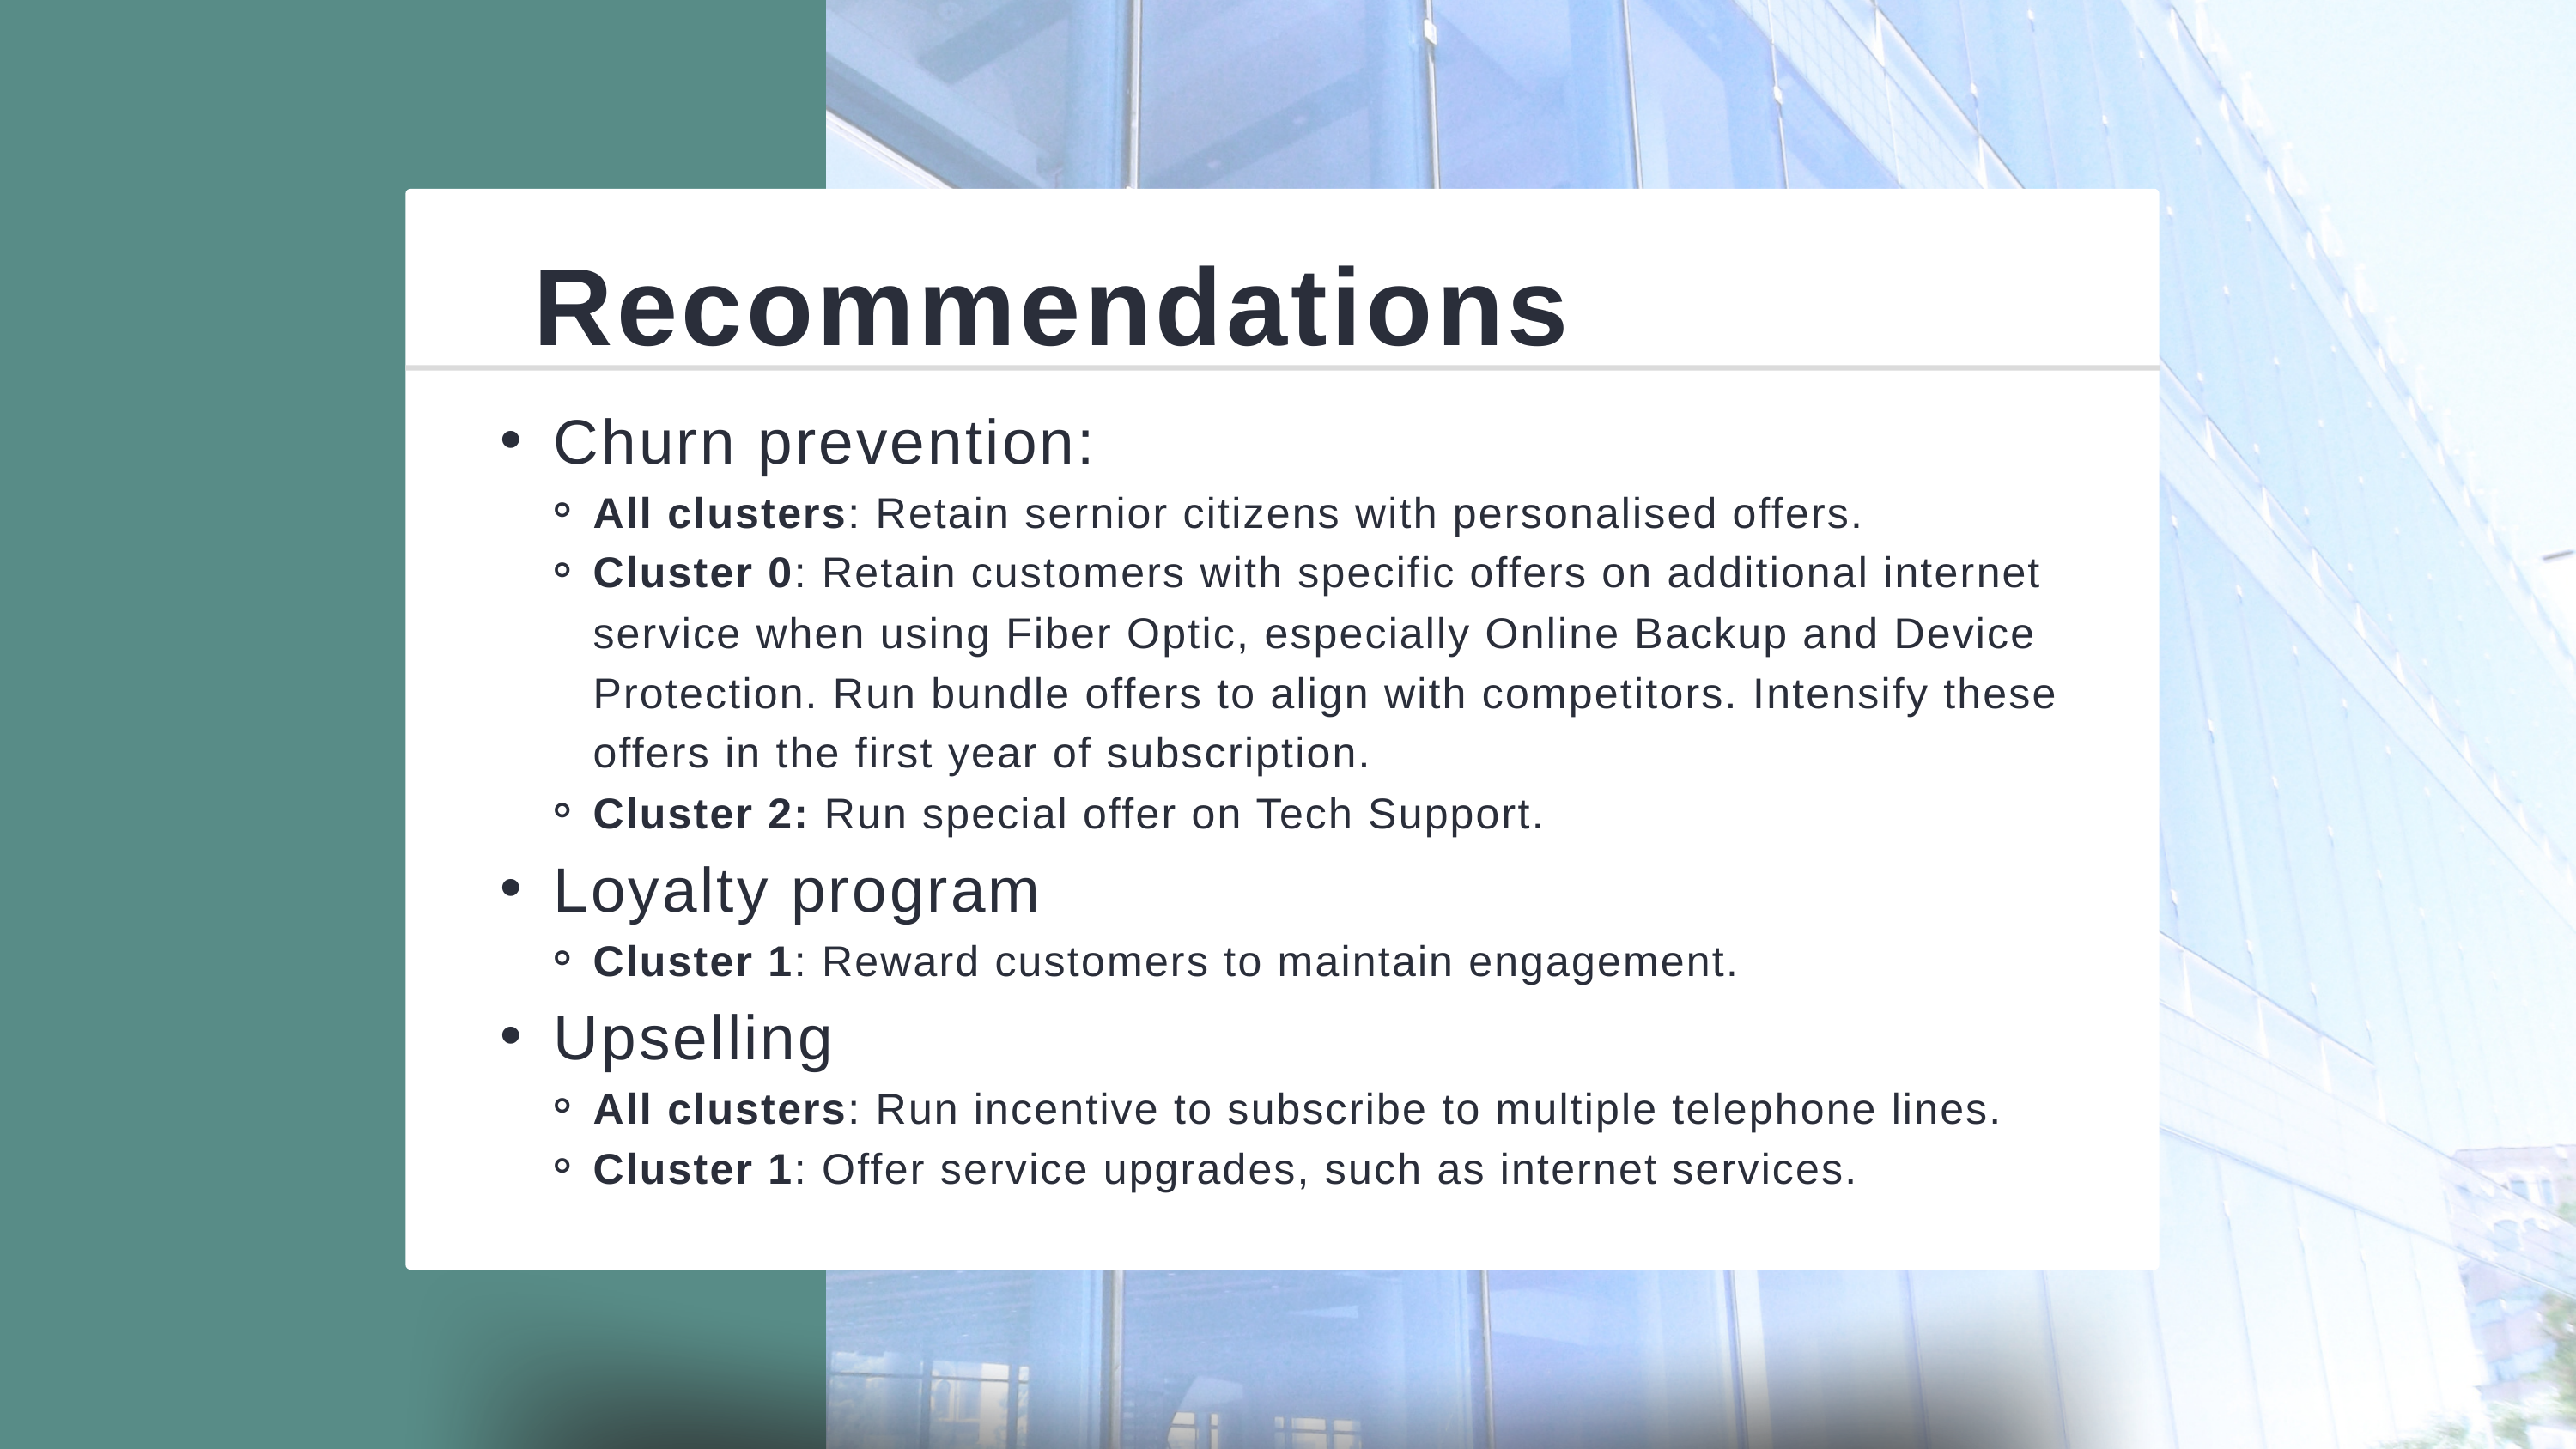

Recommendations

Churn prevention:
All clusters: Retain sernior citizens with personalised offers.
Cluster 0: Retain customers with specific offers on additional internet service when using Fiber Optic, especially Online Backup and Device Protection. Run bundle offers to align with competitors. Intensify these offers in the first year of subscription.
Cluster 2: Run special offer on Tech Support.
Loyalty program
Cluster 1: Reward customers to maintain engagement.
Upselling
All clusters: Run incentive to subscribe to multiple telephone lines.
Cluster 1: Offer service upgrades, such as internet services.